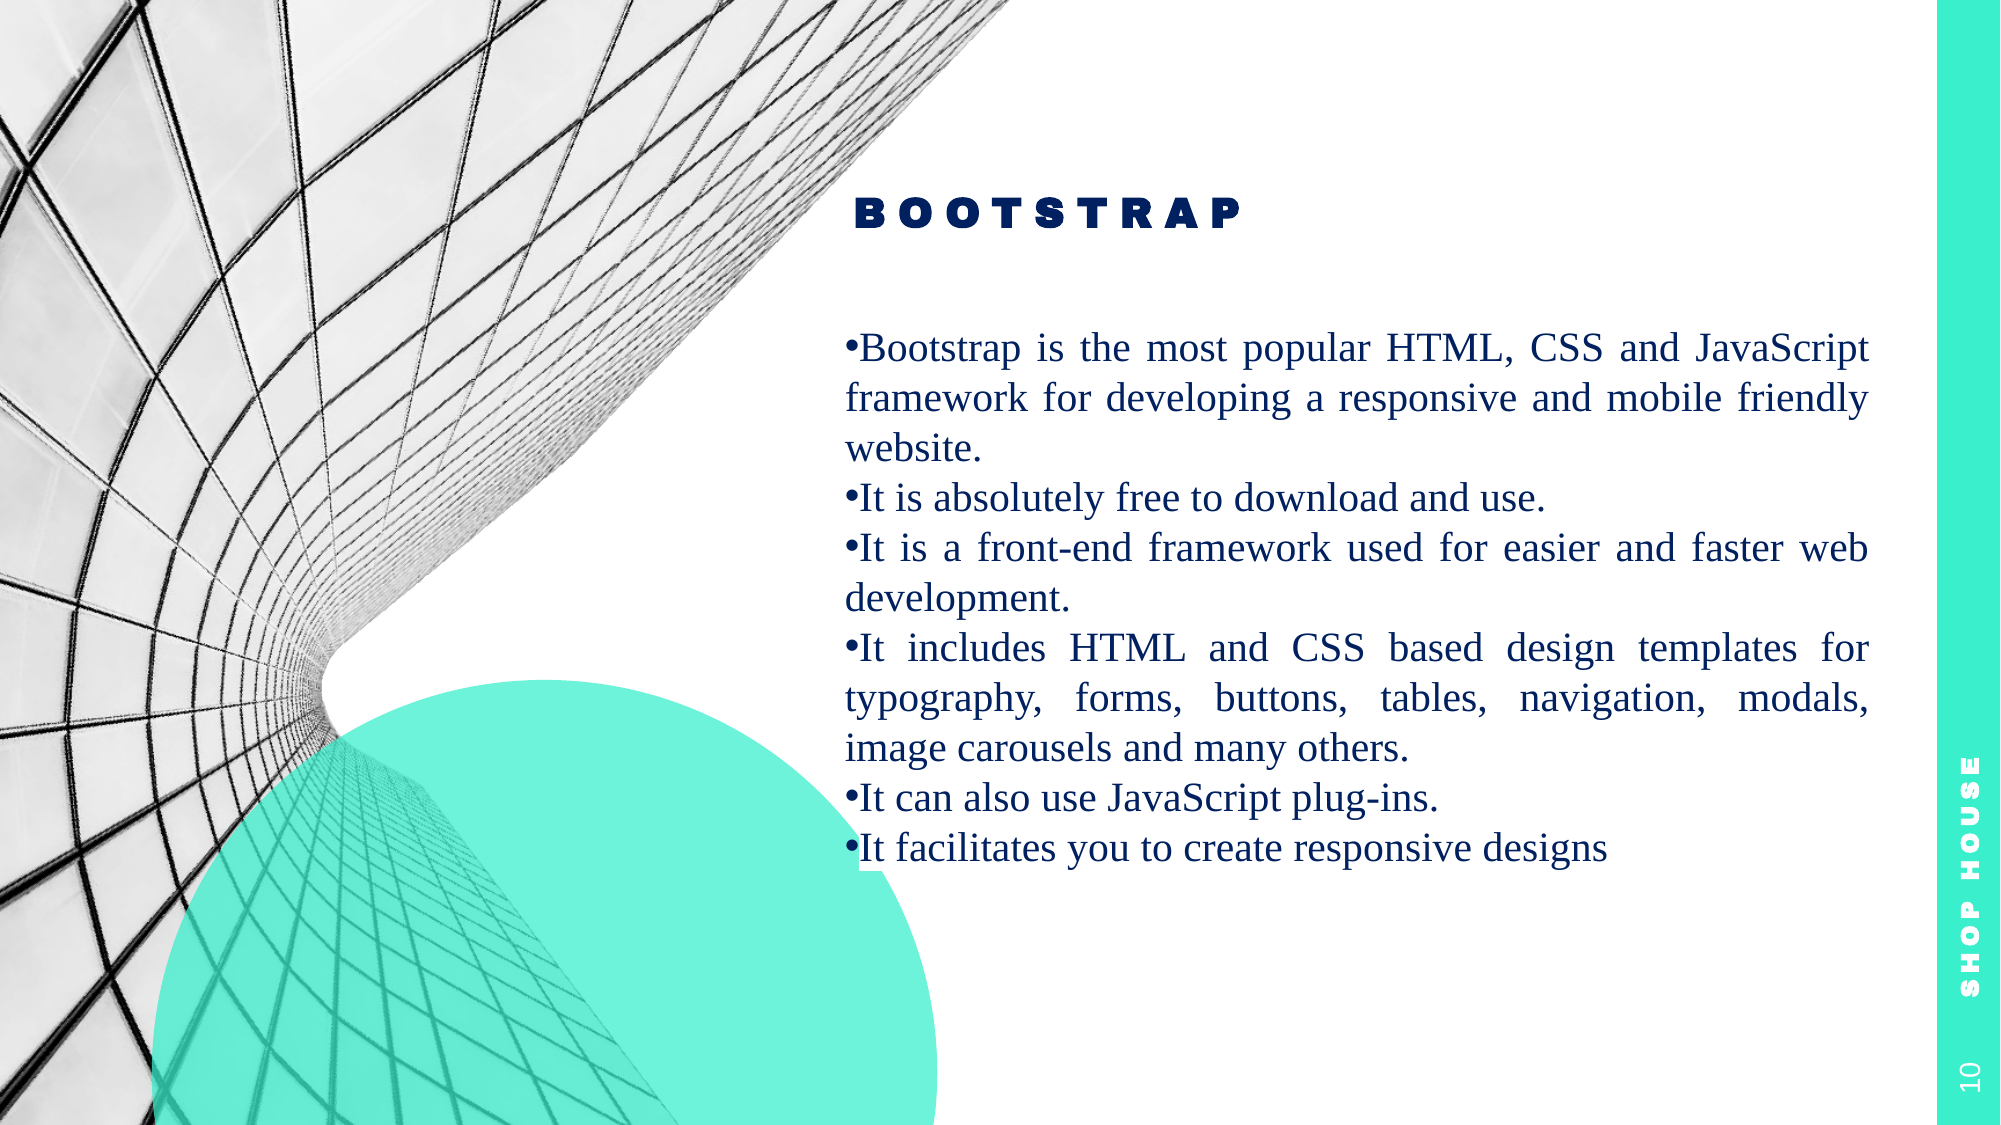

# bootstrap
Bootstrap is the most popular HTML, CSS and JavaScript framework for developing a responsive and mobile friendly website.
It is absolutely free to download and use.
It is a front-end framework used for easier and faster web development.
It includes HTML and CSS based design templates for typography, forms, buttons, tables, navigation, modals, image carousels and many others.
It can also use JavaScript plug-ins.
It facilitates you to create responsive designs

Shop house
10